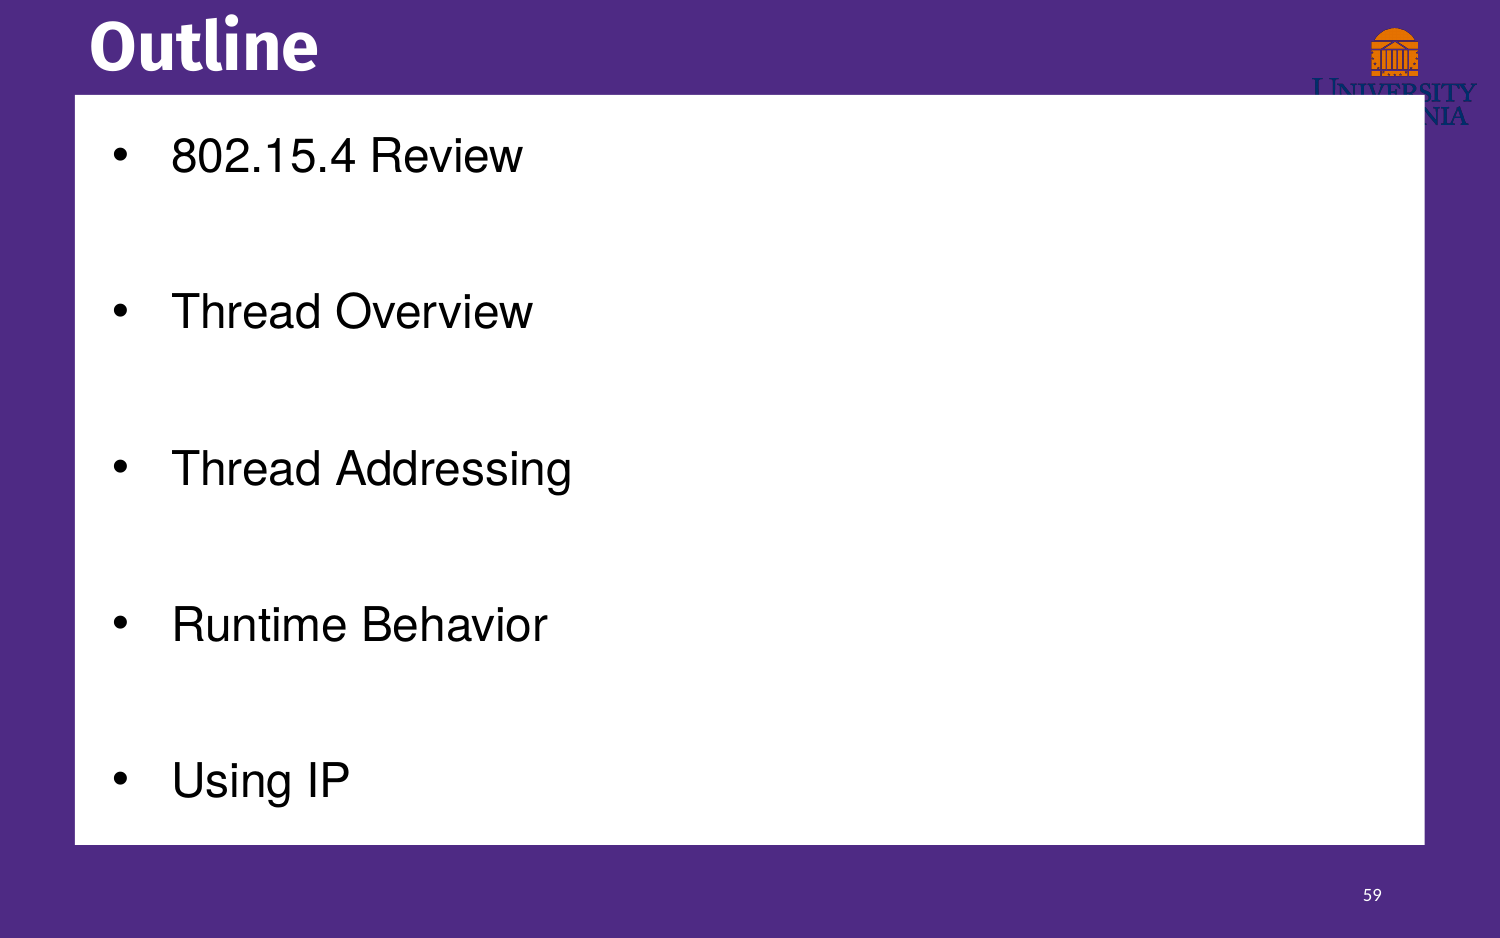

# Outline
802.15.4 Review

Thread Overview

Thread Addressing

Runtime Behavior

Using IP
59